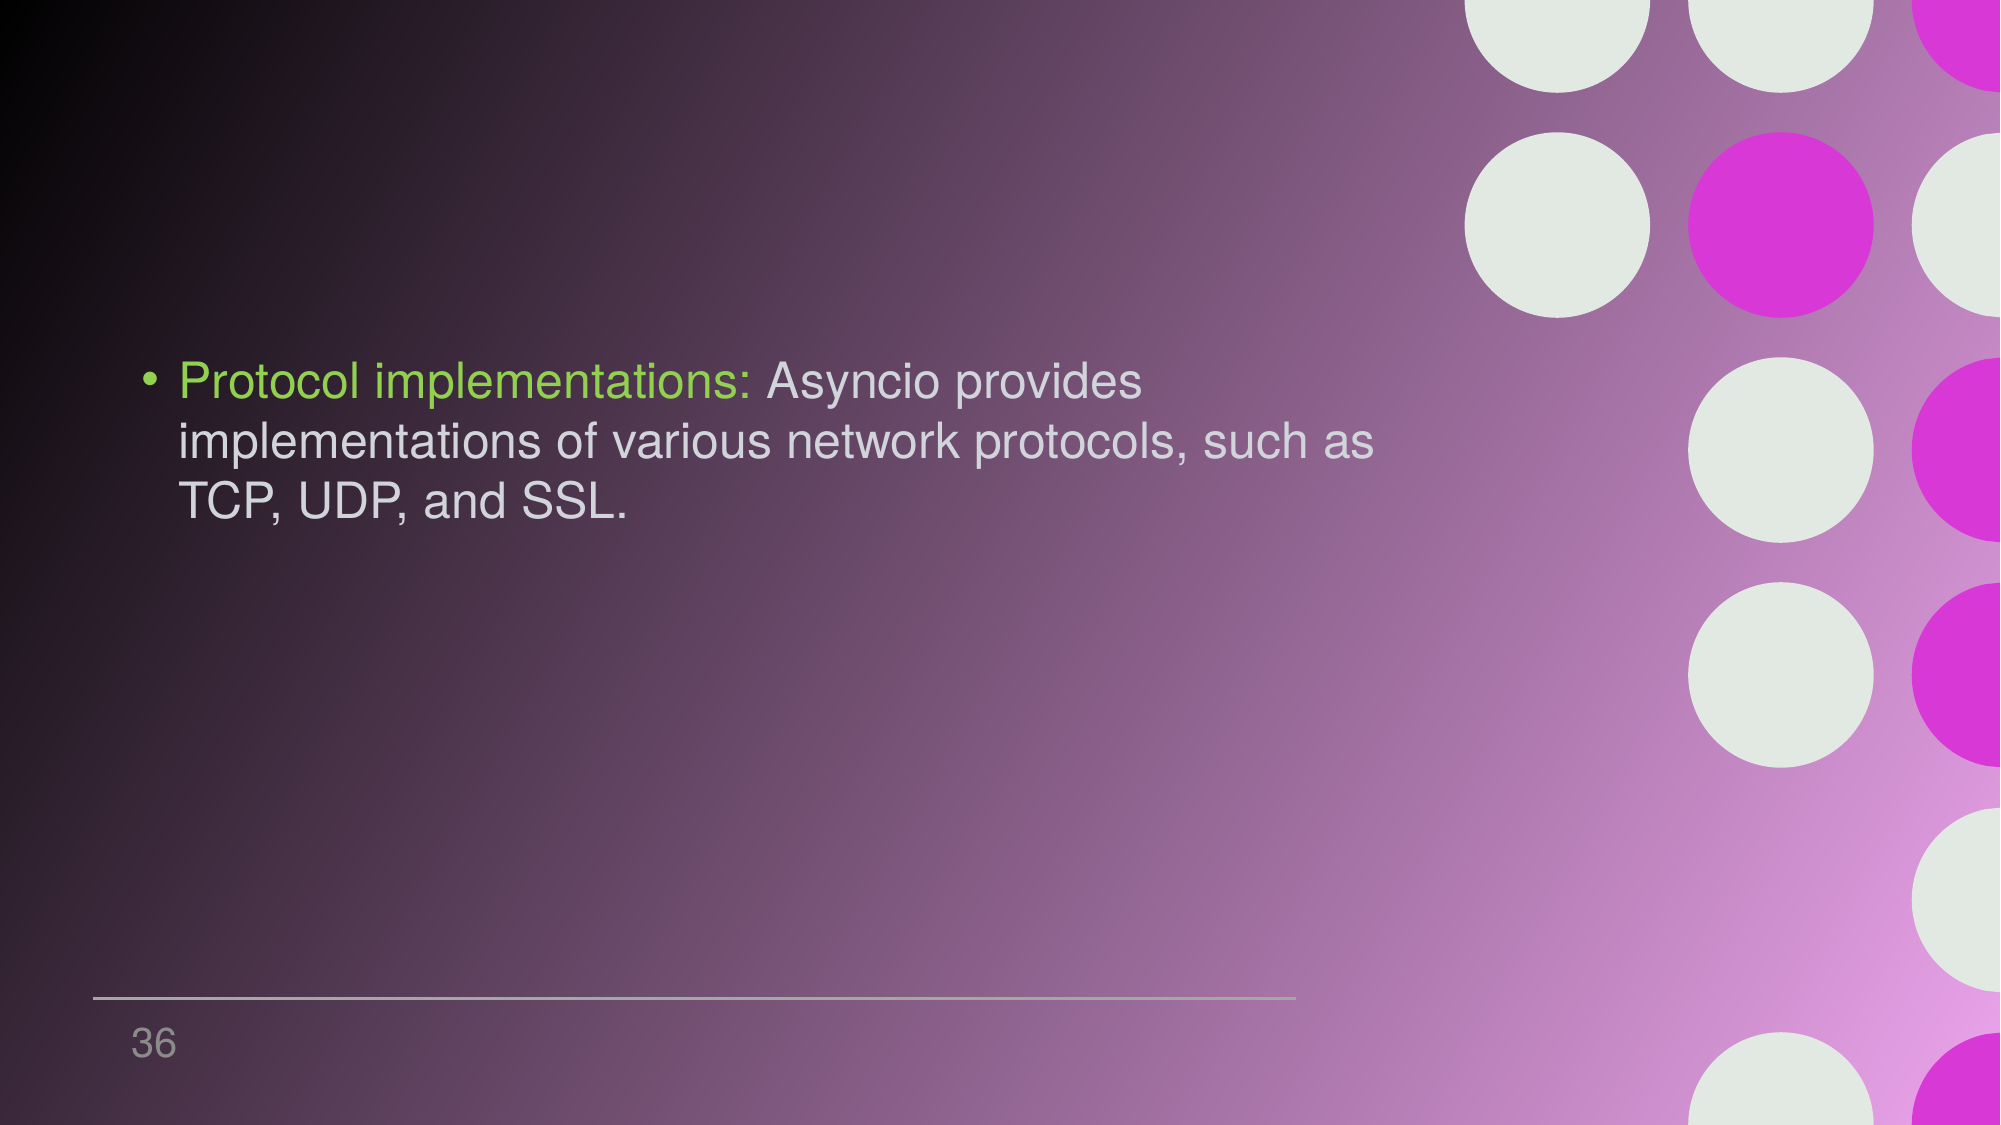

Protocol implementations: Asyncio provides implementations of various network protocols, such as TCP, UDP, and SSL.

36